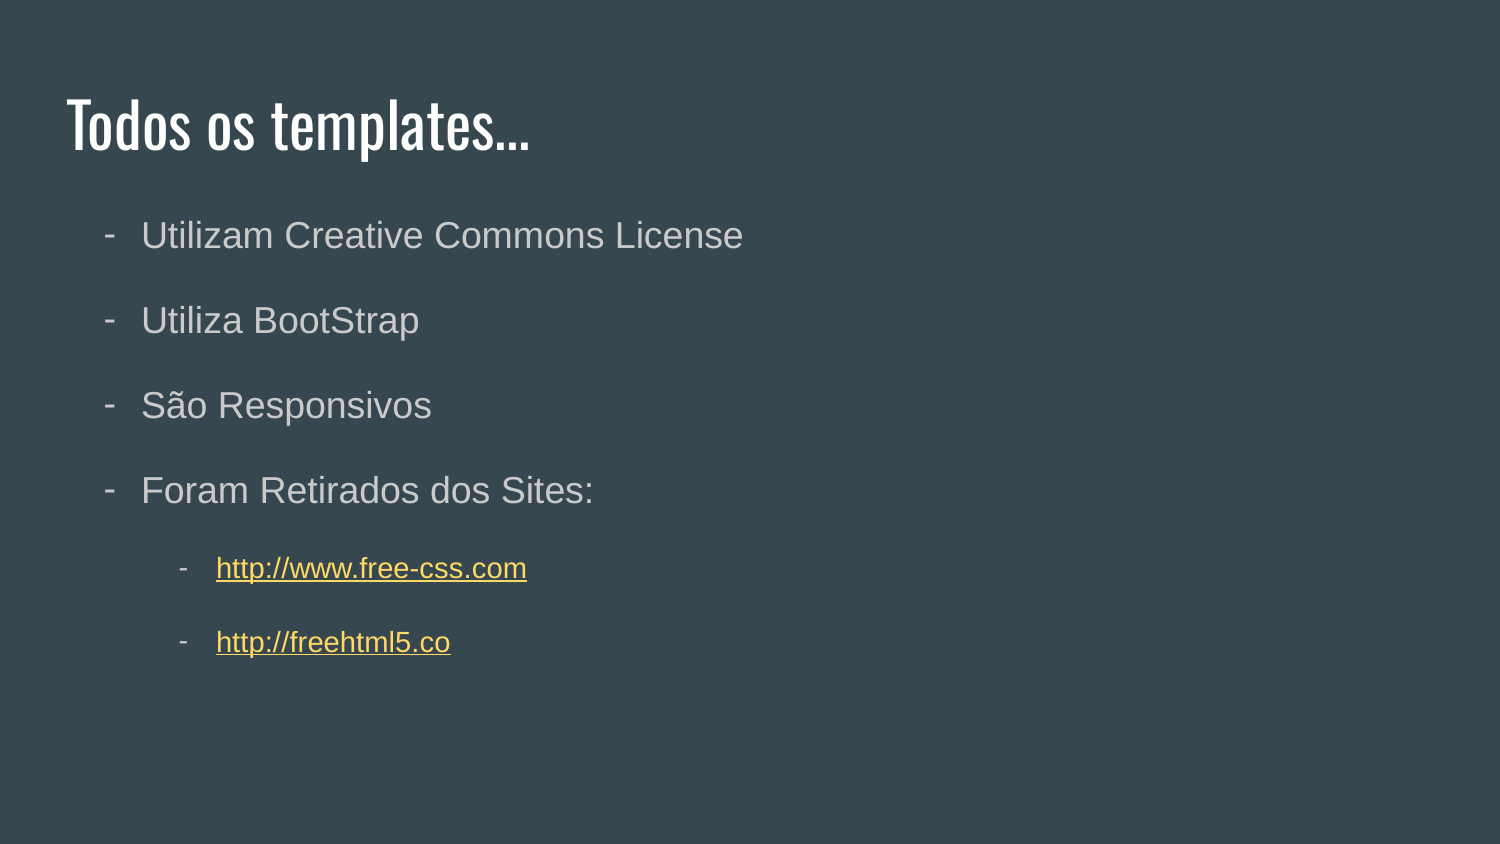

# Todos os templates...
Utilizam Creative Commons License
Utiliza BootStrap
São Responsivos
Foram Retirados dos Sites:
http://www.free-css.com
http://freehtml5.co